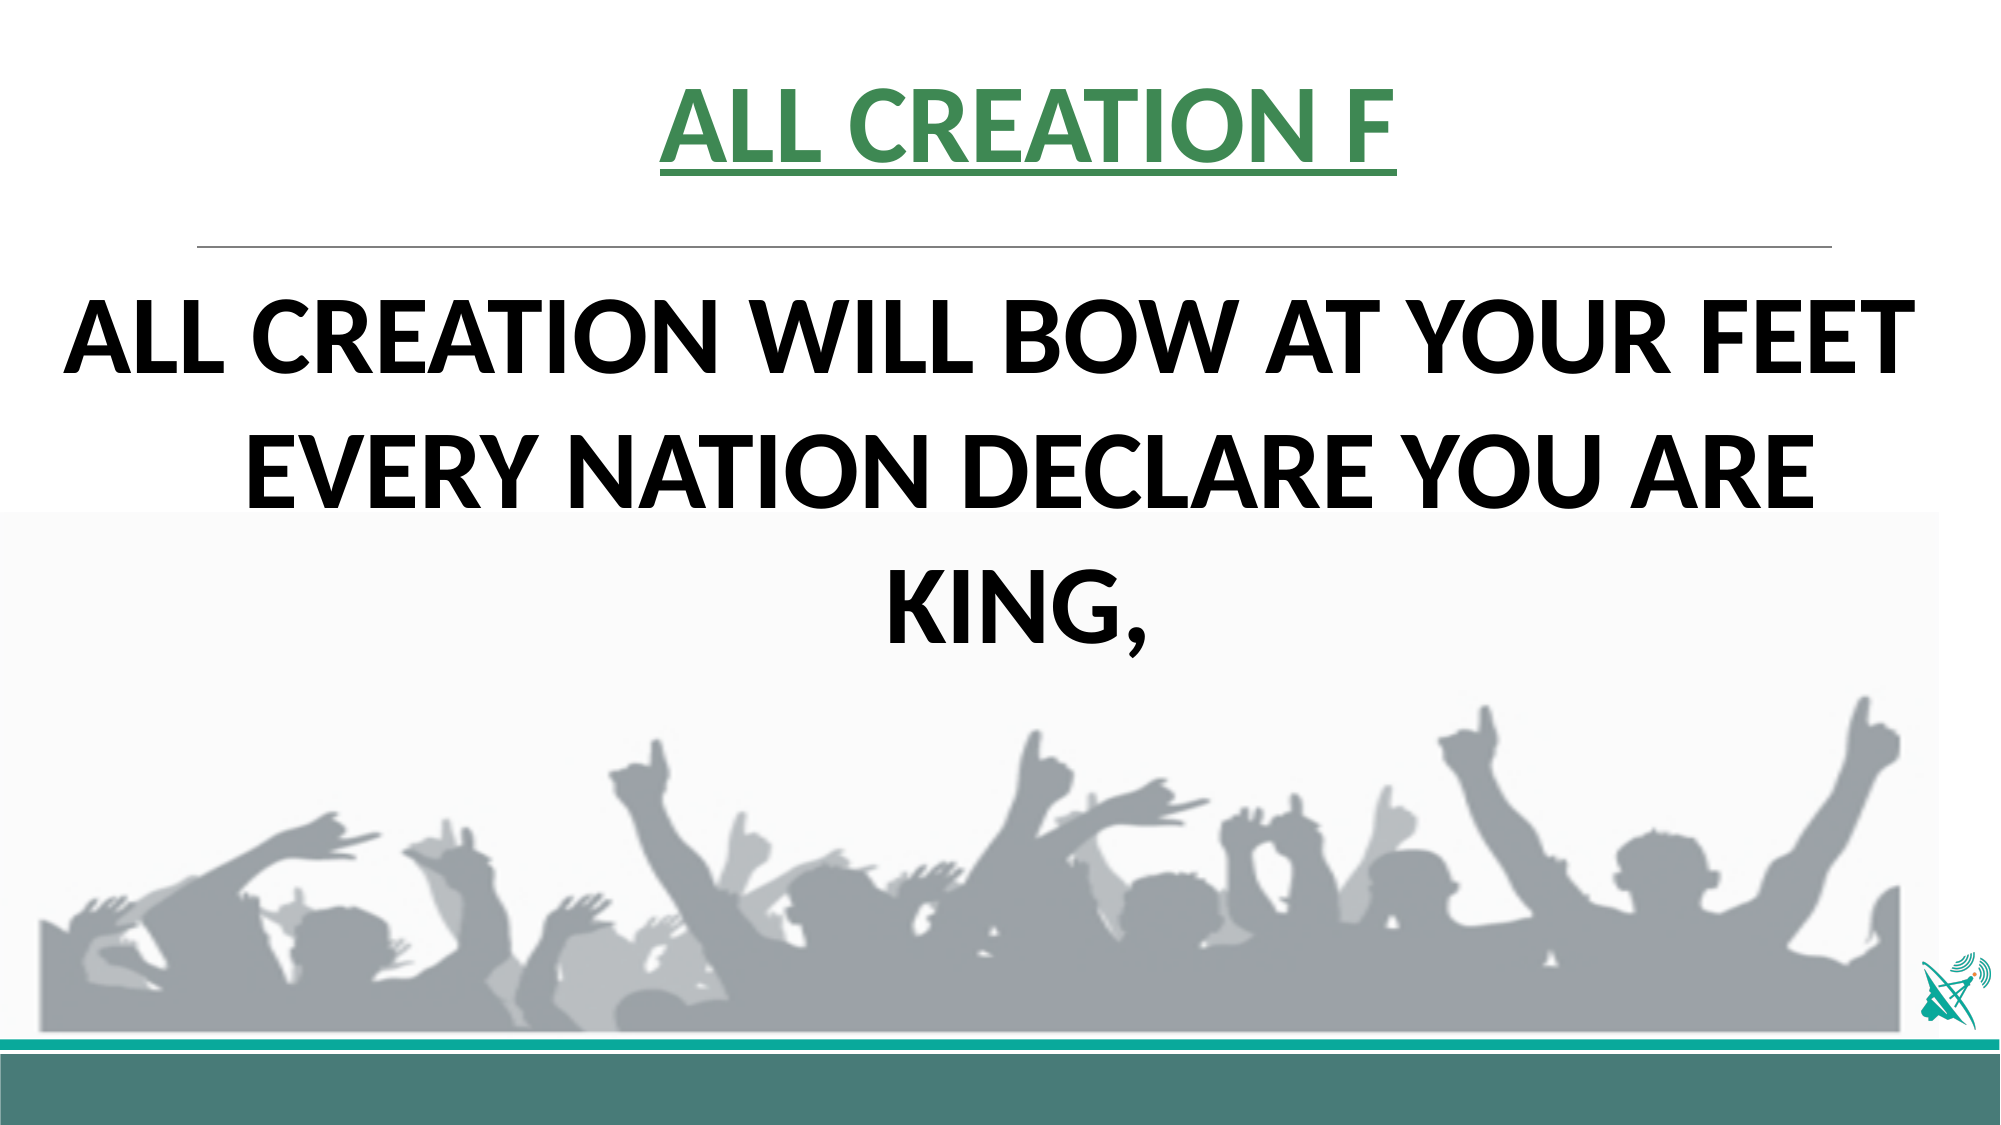

# ALL CREATION F
ALL CREATION WILL BOW AT YOUR FEET
EVERY NATION DECLARE YOU ARE KING,